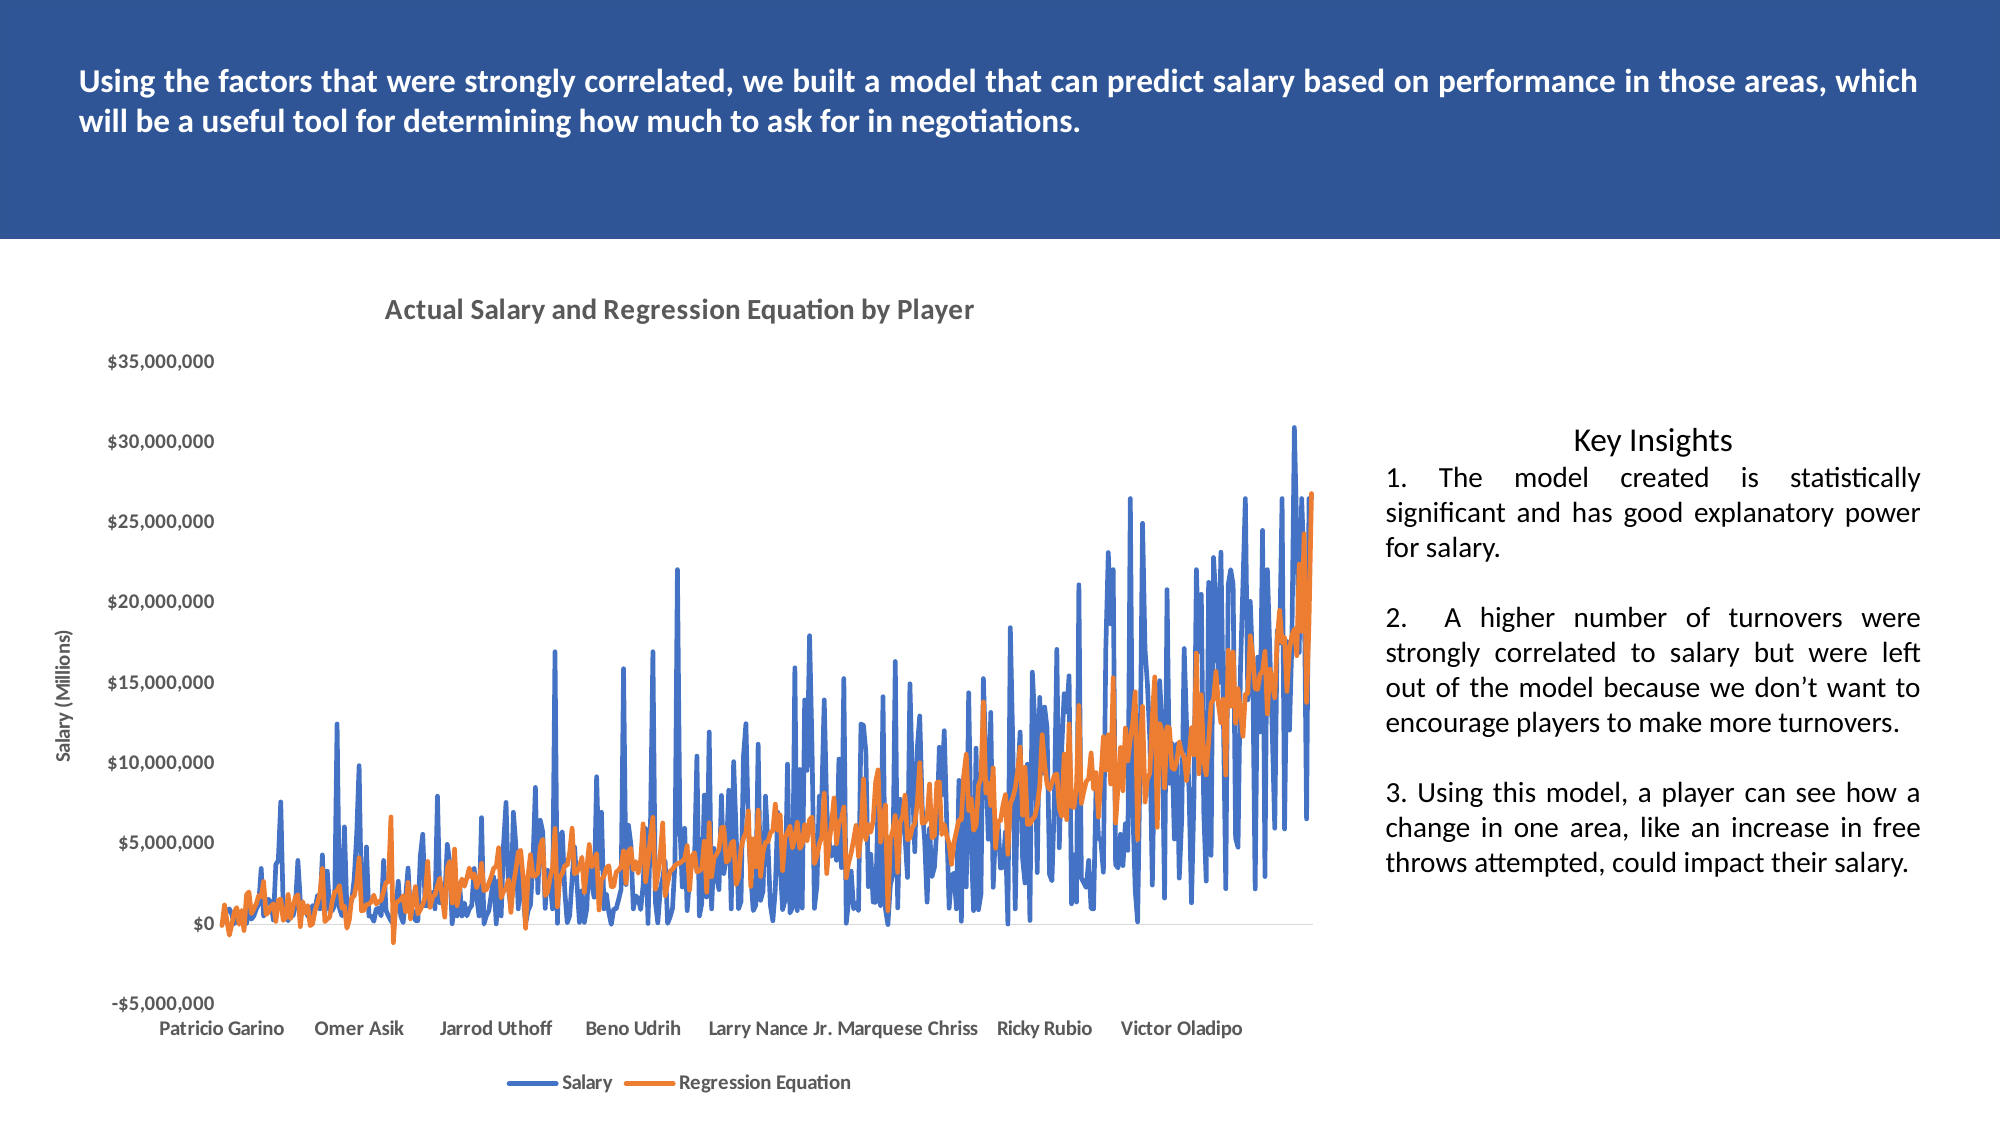

Using the factors that were strongly correlated, we built a model that can predict salary based on performance in those areas, which will be a useful tool for determining how much to ask for in negotiations.

### Chart: Actual Salary and Regression Equation by Player

| Category | Salary | Regression Equation |
|---|---|---|
| Patricio Garino | 31969.0 | -51275.68339076999 |
| Ben Bentil | 543471.0 | 1229197.612196628 |
| Aaron Harrison | 874636.0 | 248819.88728485932 |
| John Lucas III | 980431.0 | -655194.1614584464 |
| Michael Gbinije | 650000.0 | 11891.023750611726 |
| Alonzo Gee | 57672.0 | 771759.2990052274 |
| Isaiah Taylor | 255000.0 | 1067173.274575651 |
| Kyle Wiltjer | 543471.0 | 15635.281876618945 |
| Georges Niang | 650000.0 | 888735.7717087719 |
| Ronnie Price | 276828.0 | -365114.4395969643 |
| Mike Tobey | 67135.0 | 1853168.2381170369 |
| Stephen Zimmerman | 950000.0 | 2041825.8509015855 |
| Joel Anthony | 346034.0 | 686702.5858639285 |
| Daniel Ochefu | 543471.0 | 981473.295611922 |
| Anderson Varejao | 980431.0 | 1303459.7693467084 |
| Brice Johnson | 1273920.0 | 1815584.6232415645 |
| Mike Miller | 3500000.0 | 1736602.8162299222 |
| Diamond Stone | 543471.0 | 2686242.765626829 |
| Jordan Mickey | 1223653.0 | 632508.6903028388 |
| Bruno Caboclo | 1589640.0 | 792568.6039784977 |
| Deyonta Davis | 1369299.0 | 1130584.7653877358 |
| Ryan Kelly | 286785.0 | 1295516.3007096823 |
| Nick Collison | 3750000.0 | 202983.51613450155 |
| Jordan Hill | 4000000.0 | 1526975.0934187514 |
| Cole Aldrich | 7643979.0 | 1596797.8083047476 |
| Damjan Rudez | 980431.0 | 263627.497464348 |
| Joel Bolomboy | 600000.0 | 428874.1244194276 |
| Lamar Patterson | 246956.0 | 1879151.491730626 |
| Tim Quarterman | 543471.0 | 370394.4596074202 |
| Marshall Plumlee | 543471.0 | 1125068.710542221 |
| Damian Jones | 1171560.0 | 1714903.9914191698 |
| Udonis Haslem | 4000000.0 | 1867720.1974504613 |
| Demetrius Jackson | 1450000.0 | -120649.4284906974 |
| Rakeem Christmas | 1052342.0 | 1437662.807662921 |
| Joe Young | 1052342.0 | 724464.68824948 |
| Treveon Graham | 543471.0 | 1193316.0392957707 |
| Jake Layman | 600000.0 | -59046.798892154315 |
| Chris McCullough | 1191480.0 | 50425.68100549403 |
| Metta World Peace | 980431.0 | 872409.0316734209 |
| James Young | 1825200.0 | 1367545.9145325276 |
| Chris Andersen | 980431.0 | 1926529.6037223432 |
| Greivis Vasquez | 4347826.0 | 3495846.9776533125 |
| Bobby Brown | 680534.0 | 189649.86391423107 |
| Mike Scott | 3333334.0 | 350716.93400996906 |
| Raul Neto | 937800.0 | 476570.08719917433 |
| Pat Connaughton | 874636.0 | 1441874.4484420824 |
| Kevon Looney | 1182840.0 | 2029846.524974156 |
| Miles Plumlee | 12500000.0 | 2117799.64096151 |
| DeAndre Liggins | 1015696.0 | 2439163.808569755 |
| Bryn Forbes | 543471.0 | 1017837.6155014595 |
| Andrew Nicholson | 6088993.0 | 1158291.9019116466 |
| Christian Wood | 874636.0 | -226437.56693373446 |
| DeAndre' Bembry | 1499760.0 | 296923.6228925023 |
| Marcelo Huertas | 1500000.0 | 1702955.4936836367 |
| Tomas Satoransky | 2870813.0 | 1784223.707016539 |
| Wesley Johnson | 5628000.0 | 2570373.650892928 |
| Omer Asik | 9904494.0 | 4164878.3185028043 |
| James Jones | 980431.0 | 858624.1209166256 |
| James Michael McAdoo | 980431.0 | 903125.6410808945 |
| Kyle Singler | 4837500.0 | 1253006.2350712977 |
| Nicolas Brussino | 543471.0 | 1280947.9860859448 |
| Chinanu Onuaku | 543471.0 | 1426455.8668264516 |
| Okaro White | 210995.0 | 1841230.698474525 |
| Alan Anderson | 980431.0 | 1281076.1985704666 |
| Jeff Withey | 1015696.0 | 1436825.4576675864 |
| Semaj Christon | 543471.0 | 1502324.328443207 |
| Lavoy Allen | 4000000.0 | 2085047.5488136762 |
| Salah Mejri | 874636.0 | 2645244.3434011205 |
| Fred VanVleet | 543471.0 | 2669708.5076008737 |
| Andrew Bogut | 242224.0 | 6706082.79333535 |
| Jarrett Jack | 57672.0 | -1123228.9753950543 |
| Sasha Vujacic | 980431.0 | 1318035.870137854 |
| Jakob Poeltl | 2703960.0 | 1471597.7952411037 |
| Maurice Ndour | 543471.0 | 1558354.523970735 |
| Briante Weber | 128623.0 | 1797926.6373270995 |
| Henry Ellenson | 1704120.0 | 804048.5565387775 |
| Paul Pierce | 3527920.0 | 2631707.1952838236 |
| Nicolas Laprovittola | 543471.0 | 365416.20929547295 |
| Darrun Hilliard | 874636.0 | 1483517.7287131553 |
| Norris Cole | 247991.0 | 2370502.517500099 |
| Jose Calderon | 247991.0 | 662417.5619957086 |
| Dragan Bender | 4276320.0 | 918249.0948815647 |
| Jared Sullinger | 5628000.0 | 1262465.0071321607 |
| Dejounte Murray | 1180080.0 | 1747704.1397312945 |
| Kyle Anderson | 1192080.0 | 3936897.64073715 |
| Rashad Vaughn | 1811040.0 | 1078531.1163972865 |
| Adreian Payne | 2022240.0 | 1737770.3590584036 |
| Brian Roberts | 980431.0 | 1861368.2539318053 |
| Tyler Zeller | 8000000.0 | 2424607.375765579 |
| Tyus Jones | 1339680.0 | 2900675.87771893 |
| Malachi Richardson | 1439800.0 | 1609989.911036569 |
| Malik Beasley | 1627320.0 | 473319.1458450582 |
| Jonas Jerebko | 5000000.0 | 3505481.8466660446 |
| Kris Dunn | 3872520.0 | 3944689.7989323596 |
| Anthony Brown | 57672.0 | 1348976.5499412538 |
| Jarell Martin | 1286160.0 | 4708455.362070837 |
| Patrick McCaw | 543471.0 | 1188405.2023508907 |
| Thon Maker | 2568600.0 | 2171513.8082731958 |
| Kay Felder | 543471.0 | 2849352.6969048134 |
| Shabazz Napier | 1350120.0 | 2393049.0300616827 |
| Ron Baker | 543471.0 | 2889966.6410164908 |
| Jason Terry | 980431.0 | 3529346.4257472344 |
| Pascal Siakam | 1196040.0 | 2928174.492561672 |
| Brandon Rush | 3500000.0 | 3171498.9423794025 |
| Tyler Ennis | 1733880.0 | 2299296.751850422 |
| Dorian Finney-Smith | 543471.0 | 2768064.1807170995 |
| Ed Davis | 6666667.0 | 3816355.331830235 |
| Pierre Jackson | 31969.0 | 2120337.684184222 |
| Donatas Motiejunas | 576724.0 | 2187922.3369034543 |
| Jordan McRae | 874636.0 | 2589801.9695819733 |
| Lucas Nogueira | 1921320.0 | 3014957.4943775567 |
| Stanley Johnson | 2969880.0 | 3526125.250142875 |
| Jarrod Uthoff | 47953.0 | 3606599.9911291157 |
| Noah Vonleh | 2751360.0 | 4794517.937611115 |
| Davis Bertans | 543471.0 | 1666421.4860917518 |
| C.J. Watson | 5000000.0 | 2065418.29945829 |
| Corey Brewer | 7612172.0 | 2260114.0241695773 |
| Reggie Bullock | 2255644.0 | 2805268.441007833 |
| Isaiah Canaan | 1015696.0 | 769740.1616855259 |
| Boris Diaw | 7000000.0 | 2513482.4617391154 |
| Roy Hibbert | 5000000.0 | 3391337.248912139 |
| David West | 980431.0 | 4508726.6128546335 |
| Kris Humphries | 4000000.0 | 4630226.987743196 |
| Kevin Seraphin | 1800000.0 | 2883250.4087922527 |
| Jarell Eddie | 57672.0 | -224987.9801004504 |
| Cristiano Felicio | 874636.0 | 3047117.6168118557 |
| Luke Babbitt | 1227286.0 | 4359851.642443318 |
| Mario Hezonja | 3909840.0 | 3014869.7923181984 |
| Tiago Splitter | 8550000.0 | 3044787.794463116 |
| Juan Hernangomez | 1987440.0 | 3218223.3750830796 |
| Aron Baynes | 6500000.0 | 4883014.317180751 |
| Josh McRoberts | 5782450.0 | 5318205.427572179 |
| Anthony Bennett | 1015696.0 | 1807456.3858170356 |
| Trey Burke | 3386598.0 | 2035503.244757982 |
| Aaron Brooks | 2700000.0 | 2925728.606359982 |
| Thomas Robinson | 980431.0 | 3518967.1850171573 |
| Joakim Noah | 17000000.0 | 5993046.738021847 |
| Wayne Selden | 83119.0 | 1117744.8545928816 |
| Luis Scola | 5500000.0 | 2973399.9910340155 |
| Shaun Livingston | 5782450.0 | 3191294.930055393 |
| Denzel Valentine | 2092200.0 | 3690207.4608077803 |
| Hollis Thompson | 115344.0 | 3696127.840148454 |
| Cheick Diallo | 543471.0 | 4479846.413222717 |
| Dewayne Dedmon | 2898000.0 | 6008931.881849631 |
| Mike Dunleavy | 4837500.0 | 3169639.96622672 |
| Randy Foye | 2500000.0 | 3273848.083708677 |
| Omri Casspi | 138414.0 | 3590908.595535472 |
| Cameron Payne | 2112480.0 | 4202263.777601614 |
| Chasson Randle | 143860.0 | 2008028.0250038453 |
| Willie Reed | 1015696.0 | 3541533.9972723043 |
| Alexis Ajinca | 4638203.0 | 4992372.481308936 |
| Malcolm Delaney | 2500000.0 | 3597234.942237919 |
| Joffrey Lauvergne | 1709719.0 | 3976286.8848544415 |
| Meyers Leonard | 9213483.0 | 4427589.133032313 |
| Anthony Morrow | 3488000.0 | 913397.4070398326 |
| Boban Marjanovic | 7000000.0 | 2818316.251986329 |
| Jerami Grant | 980431.0 | 3011383.193073401 |
| Terry Rozier | 1906440.0 | 3532865.8469470195 |
| Paul Zipser | 750000.0 | 3673726.27891015 |
| Quinn Cook | 15984.0 | 2378752.6087986515 |
| Gerald Green | 980431.0 | 2379774.3165495116 |
| Brandon Bass | 980431.0 | 3268752.487853653 |
| Delon Wright | 1577280.0 | 3410223.632309172 |
| Georgios Papagiannis | 2202240.0 | 3614502.201134051 |
| Ian Mahinmi | 15944154.0 | 4600062.608794562 |
| Richard Jefferson | 2500000.0 | 2575271.7950239717 |
| Tarik Black | 6191000.0 | 4574402.618506155 |
| Jason Smith | 5000000.0 | 4758051.072194536 |
| Beno Udrih | 980431.0 | 3418778.339279667 |
| Quincy Acy | 1790092.0 | 3931462.4292002665 |
| Jerian Grant | 1643040.0 | 3203441.5385207254 |
| Andrew Harrison | 945000.0 | 4020483.8406379856 |
| Domantas Sabonis | 2440200.0 | 6275296.310569756 |
| Alex Abrines | 5994764.0 | 2670852.408792637 |
| David Nwaba | 73528.0 | 3926079.9921749136 |
| Lance Thomas | 6191000.0 | 5486756.3615772175 |
| Bismack Biyombo | 17000000.0 | 6683535.4262775965 |
| JaVale McGee | 1403611.0 | 2208694.373056833 |
| Derrick Williams | 115344.0 | 3081031.5195818166 |
| Luc Mbah a Moute | 2203000.0 | 4367835.452424719 |
| Zaza Pachulia | 2898000.0 | 6333124.886498073 |
| Dante Exum | 3940320.0 | 1801290.8920868342 |
| Troy Williams | 76725.0 | 2584941.0407232763 |
| Jonathan Gibson | 469943.0 | 3315201.068133113 |
| Mike Muscala | 1015696.0 | 3461556.474879327 |
| Nemanja Bjelica | 3800000.0 | 3672499.508234964 |
| Chandler Parsons | 22116750.0 | 3808706.936134085 |
| Spencer Hawes | 6348759.0 | 3833642.5819458654 |
| Trey Lyles | 2340600.0 | 3960669.61050145 |
| Ramon Sessions | 6000000.0 | 4104058.0929027246 |
| Jonathon Simmons | 874636.0 | 4920934.346270553 |
| Mindaugas Kuzminskas | 2898000.0 | 2149070.6221678047 |
| Leandro Barbosa | 4000000.0 | 4270033.9993505785 |
| Kyle O'Quinn | 3918750.0 | 4483399.451694691 |
| Mirza Teletovic | 10500000.0 | 3291449.291367719 |
| Rodney McGruder | 543471.0 | 3342998.5494102947 |
| Timothe Luwawu-Cabarrot | 1326960.0 | 3497076.0118461465 |
| Darrell Arthur | 8070175.0 | 5201340.8505182415 |
| Sam Dekker | 1720560.0 | 2017225.3840052967 |
| Amir Johnson | 12000000.0 | 6349585.9050493315 |
| Marcus Thornton | 980431.0 | 2982576.384881881 |
| Jaylen Brown | 4743000.0 | 4172656.567371218 |
| Dante Cunningham | 2978250.0 | 4373699.713278868 |
| Andre Roberson | 2183072.0 | 4684994.083284728 |
| Kosta Koufos | 8046500.0 | 6054659.398267669 |
| Michael Carter-Williams | 3183526.0 | 6066318.111565249 |
| Devin Harris | 4227996.0 | 3885170.7858742913 |
| Dwight Powell | 8375000.0 | 4030164.4158389927 |
| Raymond Felton | 980431.0 | 5062064.881882683 |
| Alec Burks | 10154495.0 | 5200192.268921344 |
| Brandan Wright | 5709880.0 | 2497023.710572912 |
| Ian Clark | 980431.0 | 2913503.0154059194 |
| Bobby Portis | 1453680.0 | 4771042.109722491 |
| Jared Dudley | 10470000.0 | 5370738.937194013 |
| John Henson | 12517606.0 | 5731773.622390102 |
| Patrick Patterson | 6050000.0 | 7089650.980126926 |
| Justin Hamilton | 3000000.0 | 2380528.265469672 |
| T.J. McConnell | 874636.0 | 5343803.740902564 |
| Josh Huestis | 1191480.0 | 3604031.196941515 |
| Solomon Hill | 11241218.0 | 7134118.594731661 |
| Justin Anderson | 1514160.0 | 2997426.814975283 |
| Tim Frazier | 2090000.0 | 4517361.510343519 |
| Anthony Tolliver | 8000000.0 | 5152931.531917223 |
| Brandon Jennings | 5000000.0 | 5153410.550807332 |
| Larry Nance Jr. | 1207680.0 | 5719085.346795944 |
| Matt Barnes | 242224.0 | 5847195.85185607 |
| Joe Ingles | 2150000.0 | 7509871.603309336 |
| Rodney Stuckey | 7000000.0 | 5882781.301550981 |
| Thabo Sefolosha | 3850000.0 | 6830874.959742119 |
| Tyler Ulis | 918369.0 | 3369383.650039641 |
| David Lee | 1551659.0 | 5415056.413812005 |
| Danny Green | 10000000.0 | 5763829.200177786 |
| Spencer Dinwiddie | 726672.0 | 6141384.435258435 |
| Isaiah Whitehead | 1074145.0 | 4780941.787979832 |
| Timofey Mozgov | 16000000.0 | 5403102.187699995 |
| Alan Williams | 874636.0 | 6378450.624756444 |
| Iman Shumpert | 9662922.0 | 4744618.453063262 |
| Ivica Zubac | 1034956.0 | 5006407.989784939 |
| Manu Ginobili | 14000000.0 | 6228655.785128277 |
| Matthew Dellavedova | 9607500.0 | 5231765.501038883 |
| Luol Deng | 18000000.0 | 6535473.917901253 |
| Andre Iguodala | 11131368.0 | 6699568.633901849 |
| Justin Holiday | 1015696.0 | 3799404.271950111 |
| Shelvin Mack | 2433334.0 | 4251442.233913375 |
| Garrett Temple | 8000000.0 | 5038127.308621866 |
| Sergio Rodriguez | 8000000.0 | 5475976.913828577 |
| Rajon Rondo | 14000000.0 | 8183346.217606381 |
| D.J. Augustin | 7250000.0 | 3185112.1490590605 |
| Langston Galloway | 5200000.0 | 5118056.225823502 |
| Vince Carter | 4264057.0 | 6331699.46340015 |
| Alex Len | 4823621.0 | 7886322.874832462 |
| Ben McLemore | 4008882.0 | 5041276.224747516 |
| Al Jefferson | 10314532.0 | 6367189.6327213645 |
| Willie Cauley-Stein | 3551160.0 | 6562863.295511276 |
| Tristan Thompson | 15330435.0 | 7324730.46560884 |
| Shawn Long | 89513.0 | 2923067.399082682 |
| Caris LeVert | 1562280.0 | 3893052.109397367 |
| Troy Daniels | 3332940.0 | 4469317.7826987505 |
| Joe Harris | 980431.0 | 5293917.072983229 |
| Willy Hernangomez | 1350000.0 | 6180315.402595993 |
| Norman Powell | 874636.0 | 4240437.624410251 |
| Arron Afflalo | 12500000.0 | 5568858.14224015 |
| Tyson Chandler | 12415000.0 | 9071239.43903214 |
| Monta Ellis | 10763500.0 | 5299217.076942127 |
| Tony Snell | 2368327.0 | 6228341.744486159 |
| Nerlens Noel | 4384490.0 | 5759307.093021028 |
| Marreese Speights | 1403611.0 | 6473912.057383071 |
| Rondae Hollis-Jefferson | 1395600.0 | 8888721.829621993 |
| Al-Farouq Aminu | 7680965.0 | 9639742.391892076 |
| Skal Labissiere | 1188840.0 | 5138559.04769199 |
| DeMarre Carroll | 14200000.0 | 6586449.04998484 |
| JaMychal Green | 980431.0 | 7450769.3275827505 |
| Dahntay Jones | 5767.0 | 876029.2838574074 |
| Doug McDermott | 2483040.0 | 5329789.279743544 |
| Kelly Olynyk | 3094014.0 | 5848943.284870666 |
| Evan Turner | 16393443.0 | 6799785.768629141 |
| Montrezl Harrell | 1045000.0 | 3254799.4965961557 |
| Channing Frye | 7806971.0 | 6398360.141786755 |
| Jodie Meeks | 6540000.0 | 6727554.965095176 |
| Tony Allen | 5505618.0 | 8066695.045074462 |
| Marquese Chriss | 2941440.0 | 5279500.14580963 |
| Jeff Green | 15000000.0 | 5404756.83848088 |
| Gerald Henderson | 9000000.0 | 6074033.349898126 |
| Jameer Nelson | 4540525.0 | 6291620.733183067 |
| Joe Johnson | 11000000.0 | 7579596.870911381 |
| Michael Kidd-Gilchrist | 13000000.0 | 10085338.512759365 |
| Cory Joseph | 7315000.0 | 6314844.373424441 |
| Brandon Ingram | 5281680.0 | 6358386.09931118 |
| Michael Beasley | 1403611.0 | 6603250.438219419 |
| Ish Smith | 6000000.0 | 8756685.595134525 |
| Nik Stauskas | 2993040.0 | 5409315.621784776 |
| Patty Mills | 3578948.0 | 5548967.948857219 |
| Patrick Beverley | 6000000.0 | 8856508.812367609 |
| Derrick Favors | 11050000.0 | 8900286.970499082 |
| E'Twaun Moore | 8081363.0 | 5612013.463351693 |
| Kenneth Faried | 12078652.0 | 6235704.17103931 |
| Jeremy Lamb | 6511628.0 | 5568227.449483171 |
| Richaun Holmes | 1025831.0 | 5037876.995559381 |
| Shabazz Muhammad | 3046299.0 | 3759619.699826652 |
| Jamal Murray | 3210840.0 | 5125123.001664712 |
| Ty Lawson | 980431.0 | 5825578.923369745 |
| Maurice Harkless | 8988765.0 | 6529410.2749400325 |
| Yogi Ferrell | 207798.0 | 6538389.56034413 |
| Trevor Booker | 9250000.0 | 9321034.197271131 |
| Gorgui Dieng | 2348783.0 | 10613467.262891116 |
| Tony Parker | 14445313.0 | 7109847.227078297 |
| Kyle Korver | 5239437.0 | 7850103.325410199 |
| Josh Richardson | 874636.0 | 5873938.179845202 |
| Jon Leuer | 10991957.0 | 6169558.429489294 |
| Malcolm Brogdon | 925000.0 | 8674567.768441094 |
| Jusuf Nurkic | 1921320.0 | 9095409.928340001 |
| Draymond Green | 15330435.0 | 13876175.69052996 |
| Tyreke Evans | 10203755.0 | 8209260.987981538 |
| Cody Zeller | 5318313.0 | 8837564.461651029 |
| Robin Lopez | 13219250.0 | 7422389.578787 |
| Mason Plumlee | 2328530.0 | 9767217.749459535 |
| Wayne Ellington | 6000000.0 | 4756650.192687041 |
| Marco Belinelli | 6333333.0 | 6452490.339125631 |
| Buddy Hield | 3517200.0 | 6456271.284802315 |
| Marcus Smart | 3578880.0 | 7437481.243731252 |
| Nikola Mirotic | 5782450.0 | 8102824.511406582 |
| Alex Poythress | 35166.0 | 4379857.935104574 |
| Allen Crabbe | 18500000.0 | 7560175.092812193 |
| Courtney Lee | 11242000.0 | 7911042.124595952 |
| Terrence Jones | 980431.0 | 8483687.26390005 |
| Taj Gibson | 8950000.0 | 9566581.313422836 |
| Marcin Gortat | 12000000.0 | 11062080.691973435 |
| J.J. Barea | 4096950.0 | 6808543.141907172 |
| Justise Winslow | 2593440.0 | 9802848.028397443 |
| Terrence Ross | 10000000.0 | 6247499.87991579 |
| Deron Williams | 259526.0 | 6252005.2343015345 |
| Kent Bazemore | 15730338.0 | 6555802.9001134345 |
| Brandon Knight | 12606250.0 | 6746426.364702526 |
| Emmanuel Mudiay | 3241800.0 | 7405039.116763335 |
| Thaddeus Young | 14153652.0 | 8635688.702215215 |
| Jerryd Bayless | 9424084.0 | 11835283.29188973 |
| Ricky Rubio | 13550000.0 | 10028854.270696076 |
| Marvin Williams | 12250000.0 | 8737067.188687276 |
| Steven Adams | 3140517.0 | 8413307.08779399 |
| Frank Kaminsky | 2730000.0 | 8833772.882966513 |
| Trevor Ariza | 7806971.0 | 9298311.978870785 |
| Greg Monroe | 17145838.0 | 9393015.817738002 |
| Jahlil Okafor | 4788840.0 | 7275993.016308621 |
| Austin Rivers | 11000000.0 | 6736045.04216994 |
| Jonas Valanciunas | 14382023.0 | 10626436.111071613 |
| Jamal Crawford | 13253012.0 | 6536648.622249229 |
| Pau Gasol | 15500000.0 | 12498994.273878975 |
| Clint Capela | 1296240.0 | 7358000.926608533 |
| Aaron Gordon | 4351320.0 | 7299680.716639335 |
| Rodney Hood | 1406520.0 | 8556071.227198197 |
| DeAndre Jordan | 21165675.0 | 13649994.968593888 |
| Seth Curry | 2898000.0 | 7551315.47428592 |
| Elfrid Payton | 2613600.0 | 8298797.581607506 |
| Dario Saric | 2318280.0 | 8908837.28948684 |
| James Johnson | 4000000.0 | 9098298.9674456 |
| Robert Covington | 1015696.0 | 10695080.53973166 |
| Sean Kilpatrick | 980431.0 | 8459800.451647222 |
| Ersan Ilyasova | 8400000.0 | 9467937.715615645 |
| Nick Young | 5443918.0 | 6695585.510208606 |
| Darren Collison | 5229454.0 | 9106428.638738452 |
| Julius Randle | 3267120.0 | 11706688.953859635 |
| Wesley Matthews | 17145838.0 | 9628667.229909763 |
| Dwight Howard | 23180275.0 | 11830294.314570284 |
| Ryan Anderson | 18735364.0 | 8757193.11654048 |
| Andre Drummond | 22116750.0 | 15377440.583717247 |
| Bojan Bogdanovic | 3730653.0 | 6331072.070741842 |
| Will Barton | 3533333.0 | 8577966.22963206 |
| Tyler Johnson | 5628000.0 | 11039449.641594253 |
| Kentavious Caldwell-Pope | 3678319.0 | 8340301.741374736 |
| Jae Crowder | 6286408.0 | 12244125.379658949 |
| Marcus Morris | 4625000.0 | 10192262.066247877 |
| Al Horford | 26540100.0 | 11581870.342163209 |
| Markieff Morris | 7400000.0 | 12547832.335547358 |
| Rudy Gobert | 2121288.0 | 14499154.02209985 |
| Jordan Crawford | 173099.0 | 5295379.94874001 |
| Zach Randolph | 10361445.0 | 11151179.146128653 |
| Dirk Nowitzki | 25000000.0 | 13591335.407413168 |
| Enes Kanter | 17145838.0 | 7632411.238460306 |
| Reggie Jackson | 14956522.0 | 9080205.207928771 |
| Jeremy Lin | 11483254.0 | 9431704.41921528 |
| Myles Turner | 2463840.0 | 12996859.805181319 |
| Nikola Vucevic | 11750000.0 | 15428448.250730118 |
| Jordan Clarkson | 12500000.0 | 6060890.060138288 |
| Khris Middleton | 15200000.0 | 12535510.574834619 |
| Serge Ibaka | 12250000.0 | 12019895.888064576 |
| Gary Harris | 1655880.0 | 8518060.754754106 |
| Nicolas Batum | 20869566.0 | 12327013.76482045 |
| Jeff Teague | 8800000.0 | 12248145.194750533 |
| Jrue Holiday | 11286518.0 | 9767505.741114667 |
| D'Angelo Russell | 5332800.0 | 9666098.516627273 |
| Wilson Chandler | 11233146.0 | 10204466.739798667 |
| Dion Waiters | 2898000.0 | 11387149.00685306 |
| Victor Oladipo | 6552961.0 | 10710375.93884658 |
| Tobias Harris | 17200000.0 | 10422809.03877693 |
| Eric Gordon | 12385364.0 | 8971277.973344682 |
| Avery Bradley | 8269663.0 | 10426348.344076255 |
| Nikola Jokic | 1358500.0 | 12267147.649155589 |
| George Hill | 8000000.0 | 10568627.537228204 |
| Hassan Whiteside | 22116750.0 | 16916814.412600078 |
| Evan Fournier | 17000000.0 | 9391964.415980658 |
| LaMarcus Aldridge | 20575005.0 | 14318378.768393088 |
| Lou Williams | 7000000.0 | 10163381.888362184 |
| Dennis Schroder | 2708582.0 | 9330929.118927257 |
| Derrick Rose | 21323252.0 | 11399946.375452375 |
| Kristaps Porzingis | 4317720.0 | 13771992.350267373 |
| Chris Paul | 22868827.0 | 14042148.490185533 |
| Paul Millsap | 20072033.0 | 15770821.00593876 |
| Danilo Gallinari | 15050000.0 | 13743501.129368879 |
| Dwyane Wade | 23200000.0 | 12577339.872186683 |
| Rudy Gay | 13333333.0 | 14042510.523504645 |
| Zach LaVine | 2240880.0 | 9316704.023275102 |
| Kevin Love | 21165675.0 | 17096750.334857926 |
| Harrison Barnes | 22116750.0 | 13597555.969312137 |
| Marc Gasol | 21165675.0 | 16974712.636236638 |
| Jabari Parker | 5374320.0 | 12538111.637341568 |
| Joel Embiid | 4826160.0 | 14694606.517649064 |
| Goran Dragic | 15891725.0 | 13302322.543115914 |
| Brook Lopez | 21165675.0 | 11732231.87017063 |
| Mike Conley | 26540100.0 | 14363160.970657429 |
| Eric Bledsoe | 14000000.0 | 14397839.41189498 |
| Blake Griffin | 20140839.0 | 17998397.379895587 |
| Gordon Hayward | 16073140.0 | 16747577.919484206 |
| Devin Booker | 2223600.0 | 14694901.586470056 |
| Klay Thompson | 16663575.0 | 14648886.610747384 |
| Kyle Lowry | 12000000.0 | 15581603.323066587 |
| Carmelo Anthony | 24559380.0 | 15786004.979377227 |
| Giannis Antetokounmpo | 2995421.0 | 17026176.75072305 |
| Bradley Beal | 22116750.0 | 13125343.60952586 |
| John Wall | 16957900.0 | 15914199.525551569 |
| Kemba Walker | 12000000.0 | 15062486.227329865 |
| Andrew Wiggins | 6006600.0 | 14128643.851191374 |
| Paul George | 18314532.0 | 17808247.864201467 |
| Jimmy Butler | 17552209.0 | 19574731.8634311 |
| Kevin Durant | 26540100.0 | 17554617.810462106 |
| Karl-Anthony Towns | 5960160.0 | 17892564.80536318 |
| Kyrie Irving | 17638063.0 | 14523798.556720529 |
| Stephen Curry | 12112359.0 | 17170297.511873126 |
| Kawhi Leonard | 17638063.0 | 18009091.339796446 |
| LeBron James | 30963450.0 | 18408178.691712067 |
| Damian Lillard | 24328425.0 | 16752710.660528999 |
| DeMarcus Cousins | 16957900.0 | 22460072.914708782 |
| DeMar DeRozan | 26540100.0 | 18268607.050030395 |
| Anthony Davis | 22116750.0 | 24345816.16679678 |
| Isaiah Thomas | 6587132.0 | 13838337.741254112 |
| James Harden | 26540100.0 | 18883870.328667298 |
| Russell Westbrook | 26540100.0 | 26851848.952858135 |
Key Insights
1. The model created is statistically significant and has good explanatory power for salary.

2.  A higher number of turnovers were strongly correlated to salary but were left out of the model because we don’t want to encourage players to make more turnovers.

3. Using this model, a player can see how a change in one area, like an increase in free throws attempted, could impact their salary.